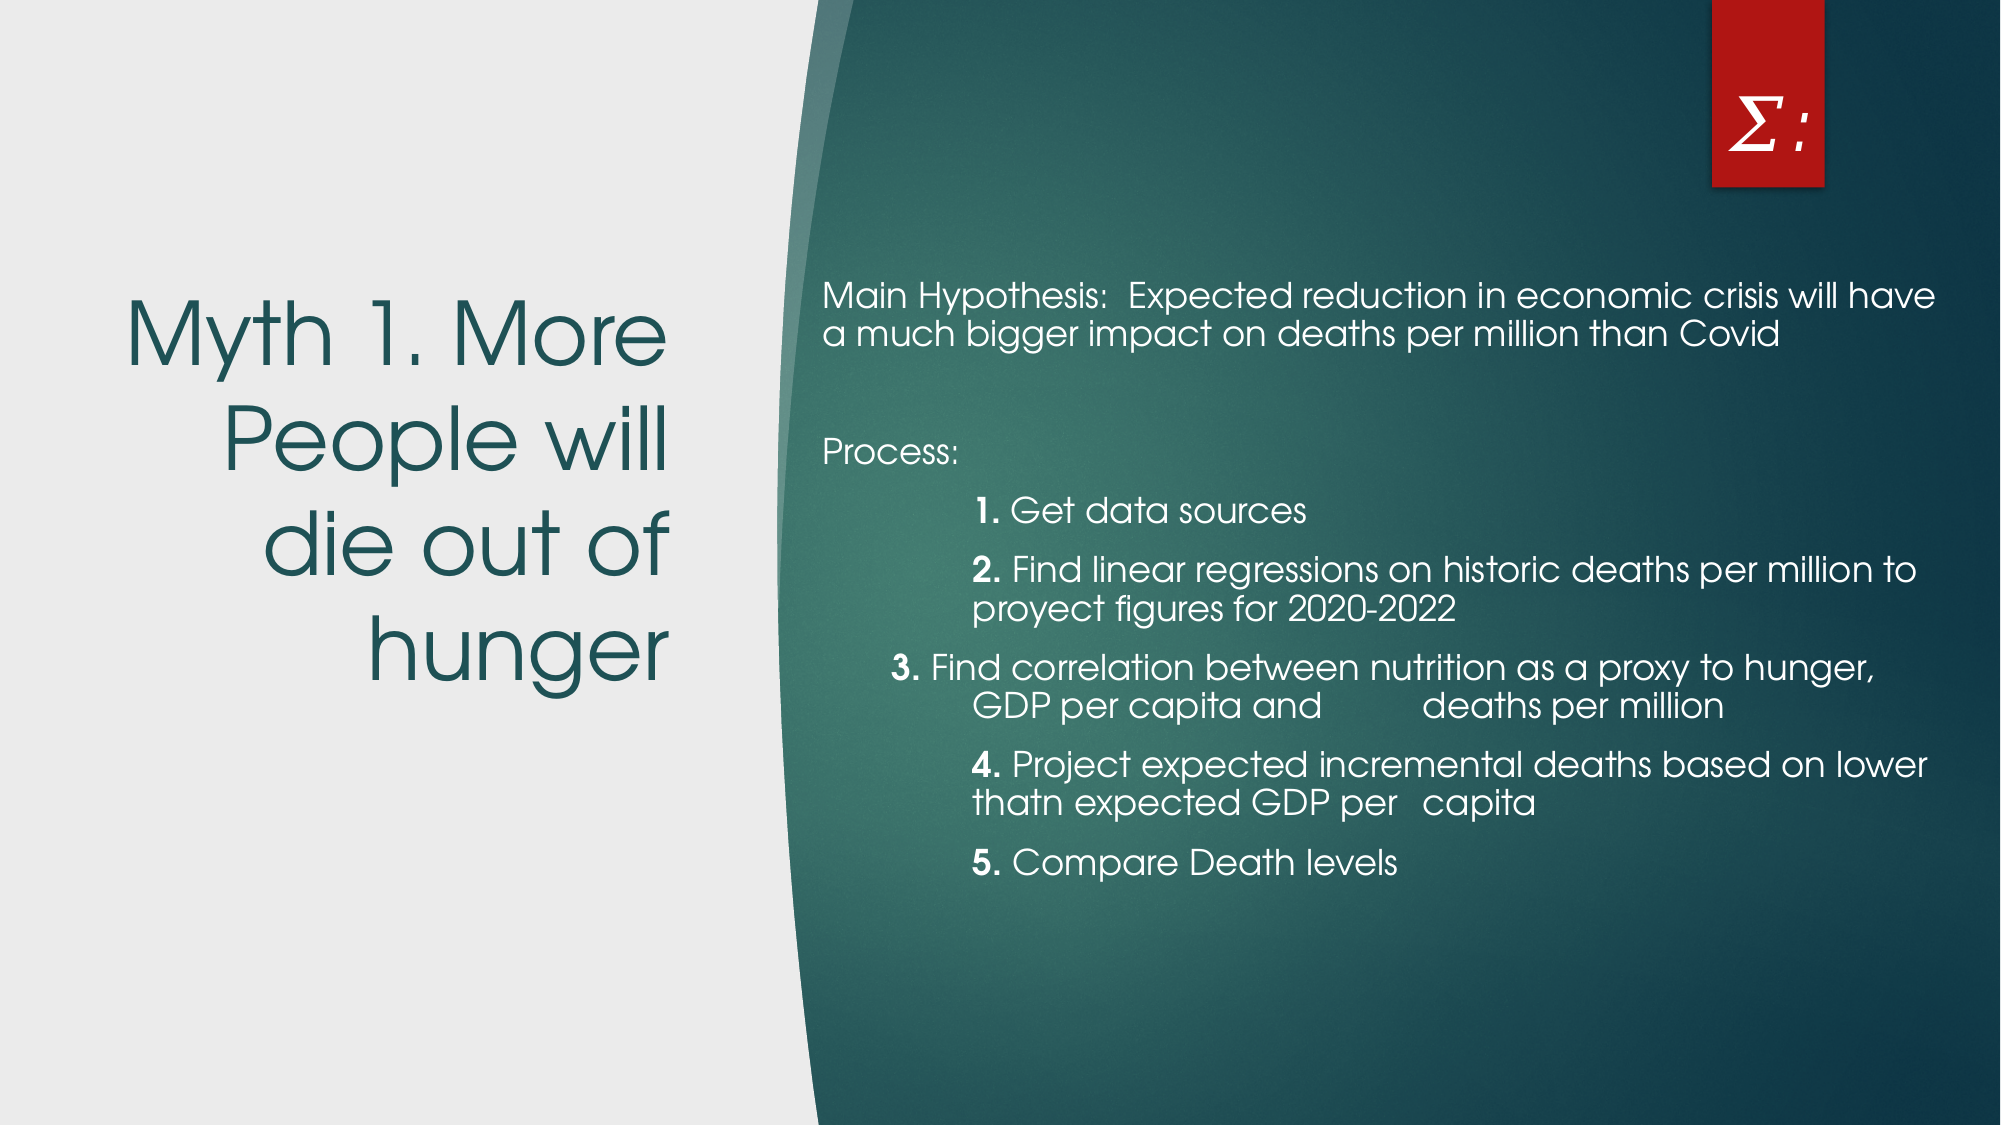

𝛴:
# Myth 1. More People will die out of hunger
Main Hypothesis:  Expected reduction in economic crisis will have a much bigger impact on deaths per million than Covid

Process:
	1. Get data sources
	2. Find linear regressions on historic deaths per million to 	proyect figures for 2020-2022
       3. Find correlation between nutrition as a proxy to hunger, 	GDP per capita and 	deaths per million
	4. Project expected incremental deaths based on lower 	thatn expected GDP per 	capita
	5. Compare Death levels